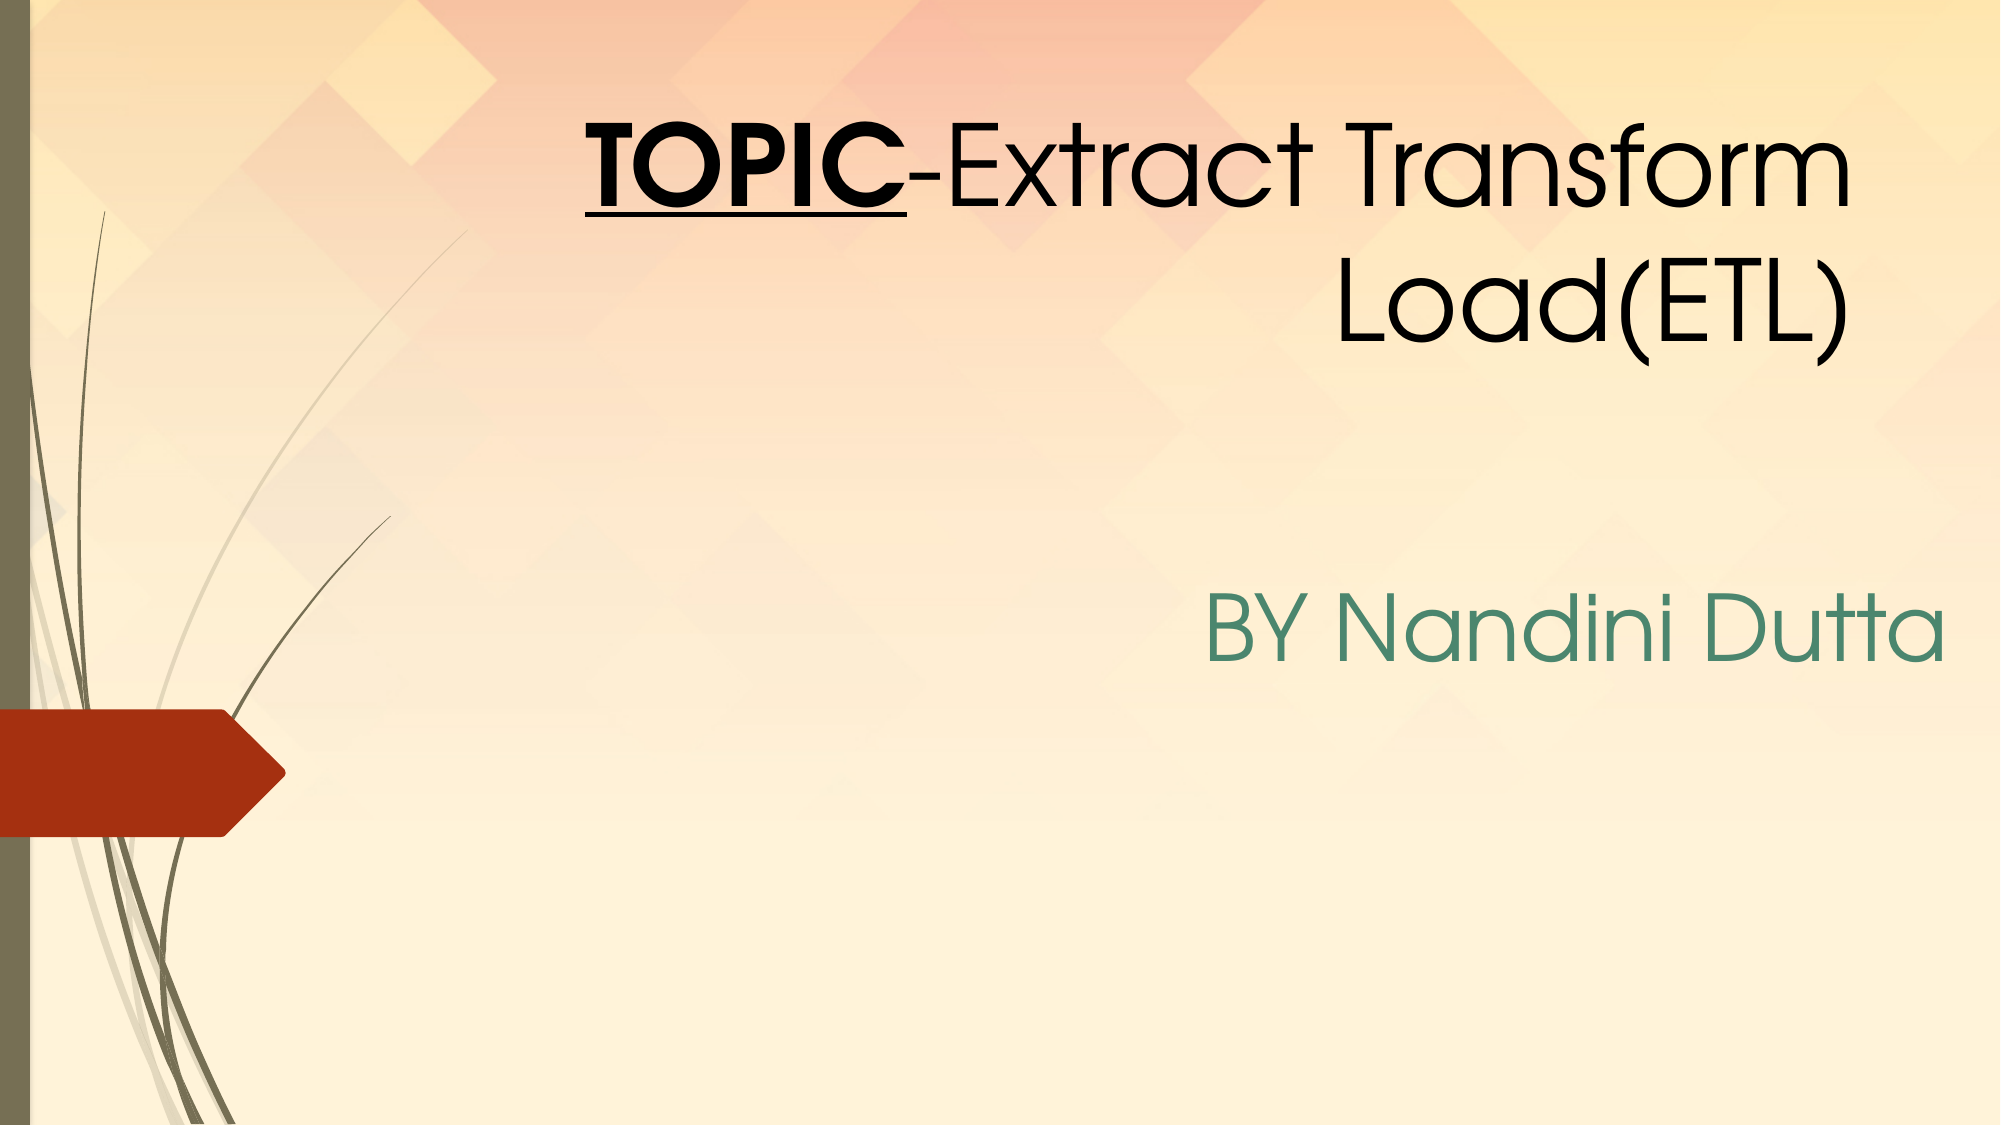

# TOPIC-Extract Transform Load(ETL)
BY Nandini Dutta